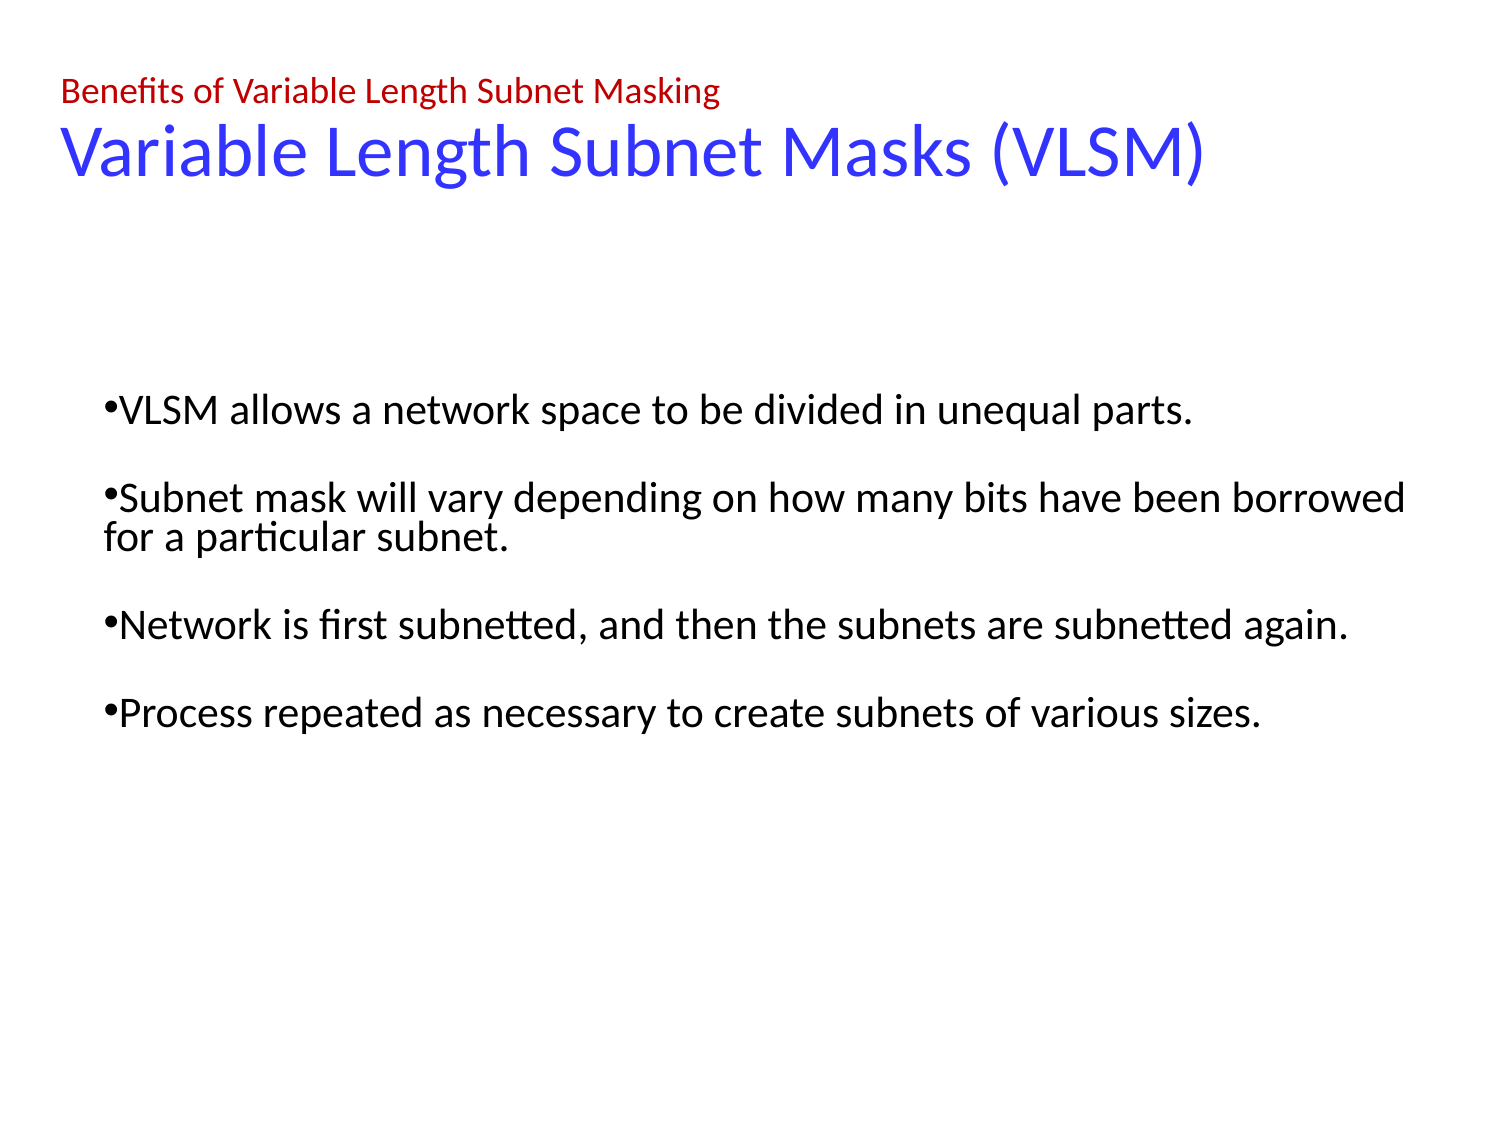

# Benefits of Variable Length Subnet Masking Variable Length Subnet Masks (VLSM)
VLSM allows a network space to be divided in unequal parts.

Subnet mask will vary depending on how many bits have been borrowed for a particular subnet.

Network is first subnetted, and then the subnets are subnetted again.

Process repeated as necessary to create subnets of various sizes.